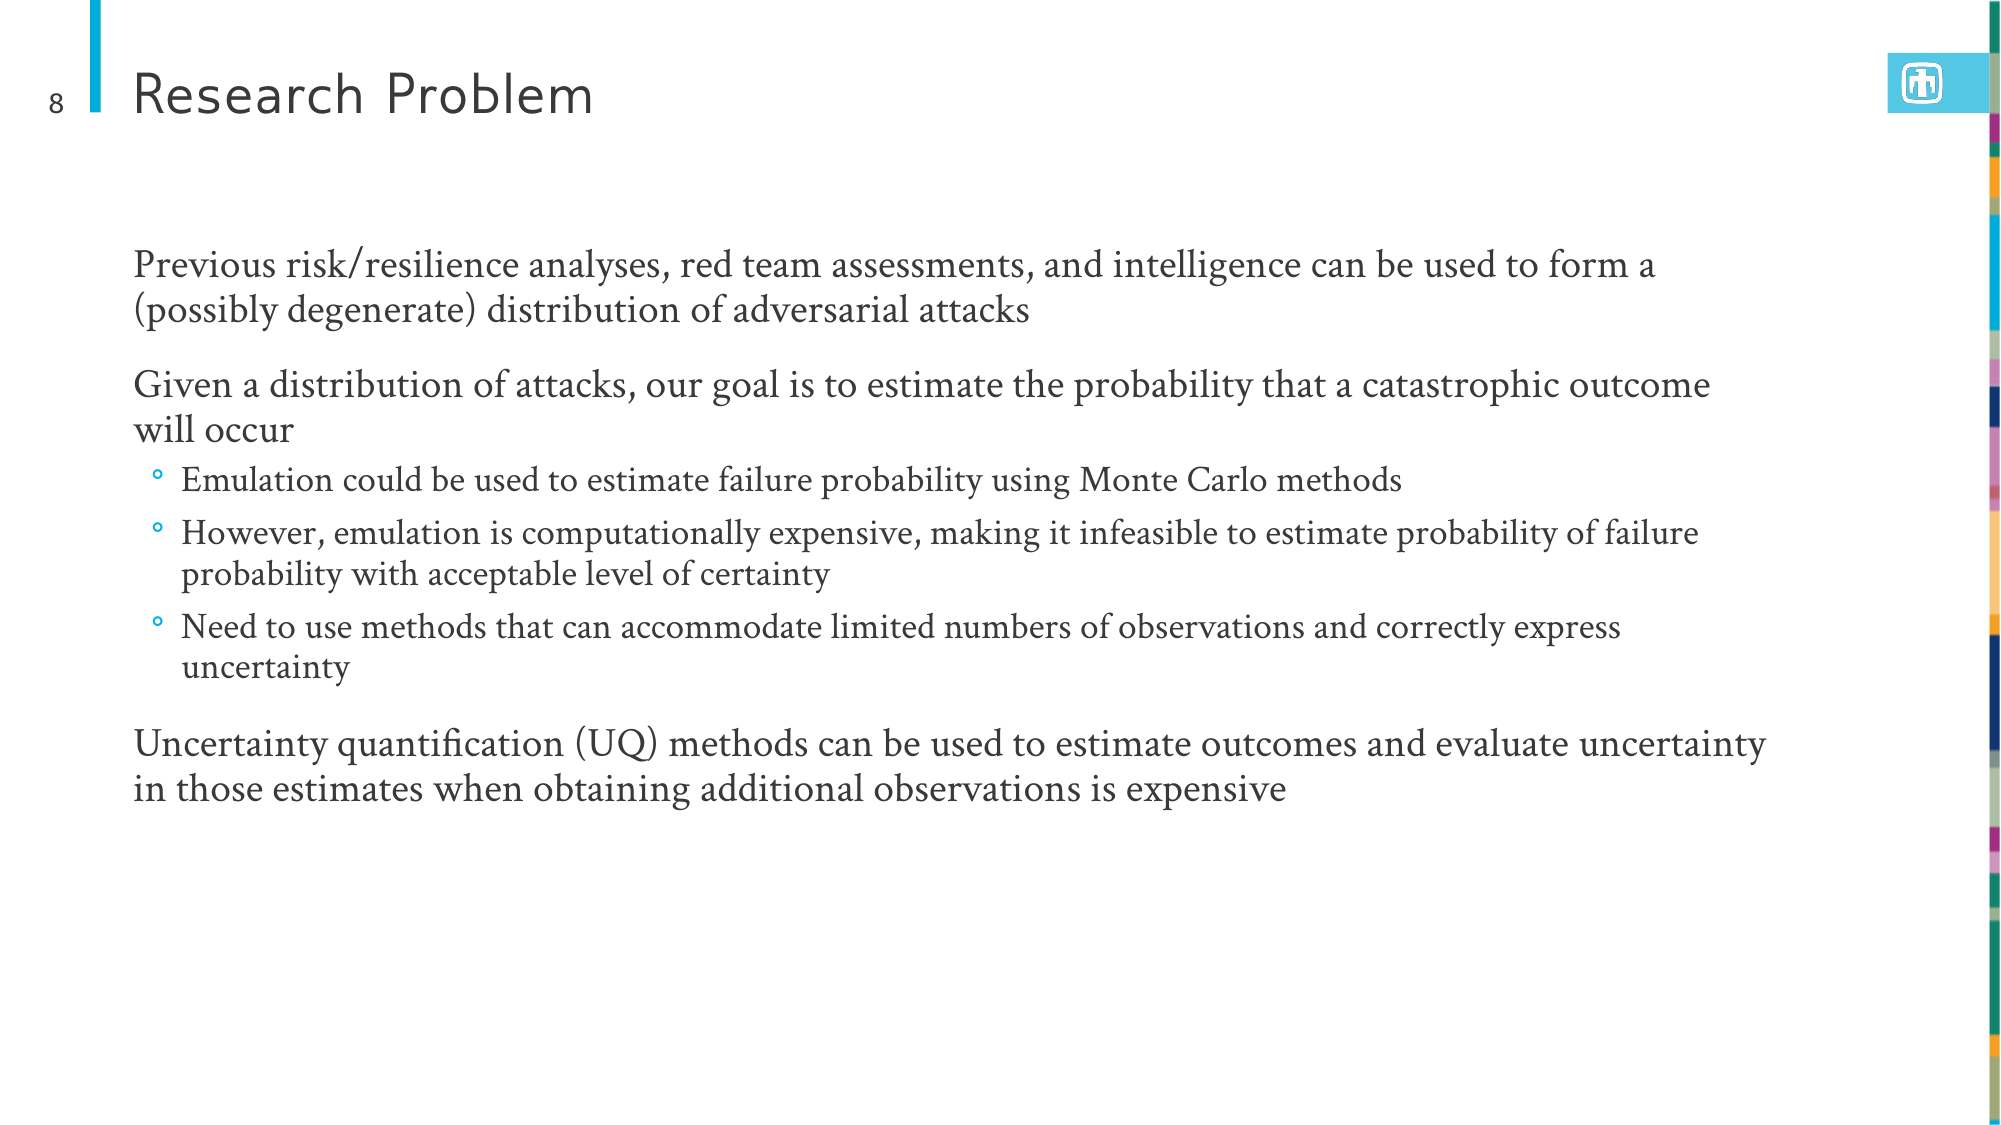

# Research Problem
8
Previous risk/resilience analyses, red team assessments, and intelligence can be used to form a (possibly degenerate) distribution of adversarial attacks
Given a distribution of attacks, our goal is to estimate the probability that a catastrophic outcome will occur
Emulation could be used to estimate failure probability using Monte Carlo methods
However, emulation is computationally expensive, making it infeasible to estimate probability of failure probability with acceptable level of certainty
Need to use methods that can accommodate limited numbers of observations and correctly express uncertainty
Uncertainty quantification (UQ) methods can be used to estimate outcomes and evaluate uncertainty in those estimates when obtaining additional observations is expensive